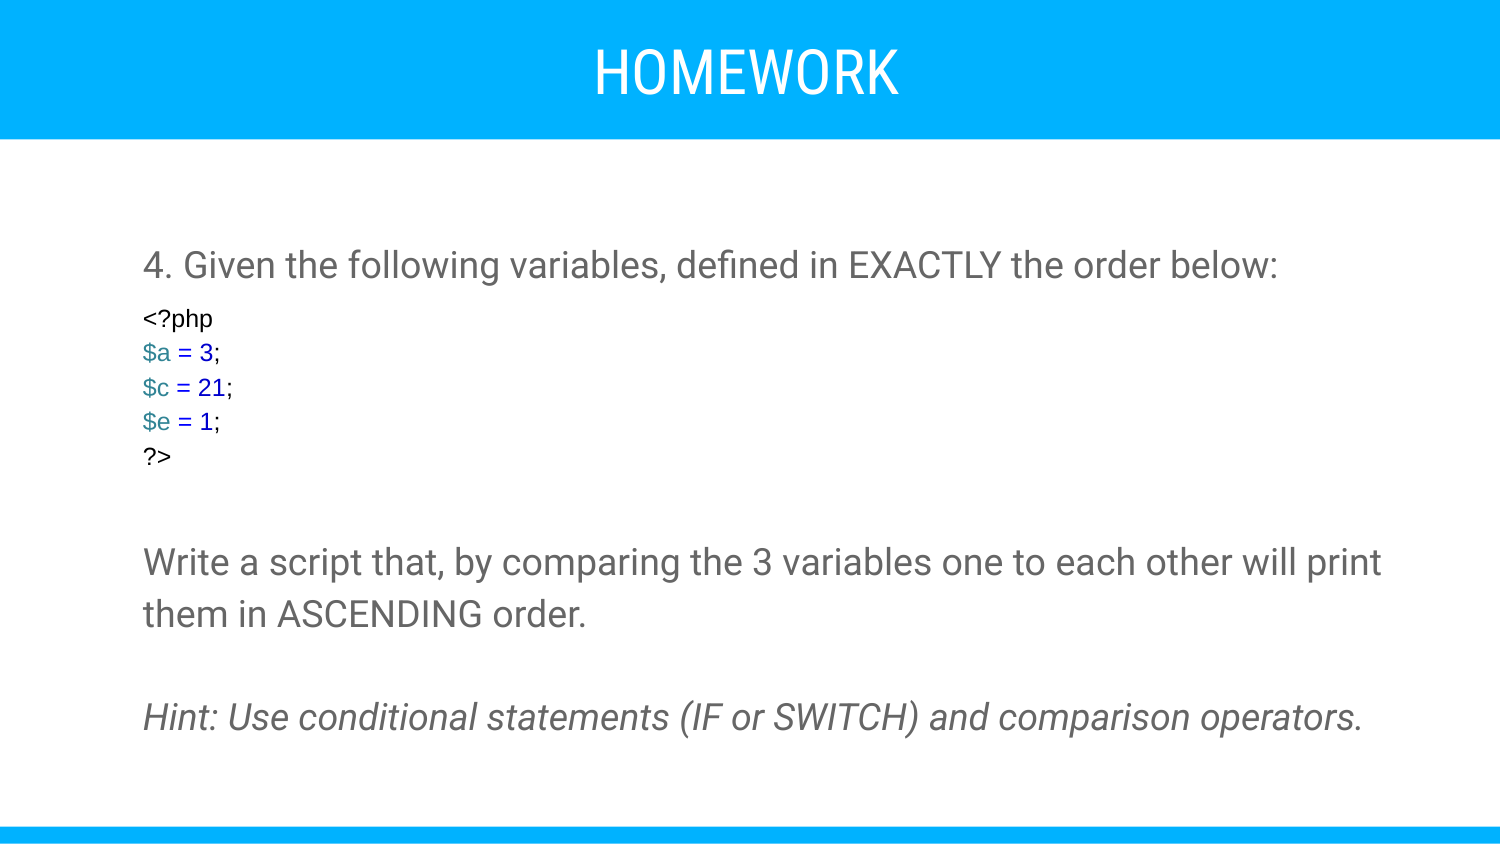

HOMEWORK
4. Given the following variables, defined in EXACTLY the order below:

<?php
$a = 3;
$c = 21;
$e = 1;
?>

Write a script that, by comparing the 3 variables one to each other will print them in ASCENDING order.

Hint: Use conditional statements (IF or SWITCH) and comparison operators.